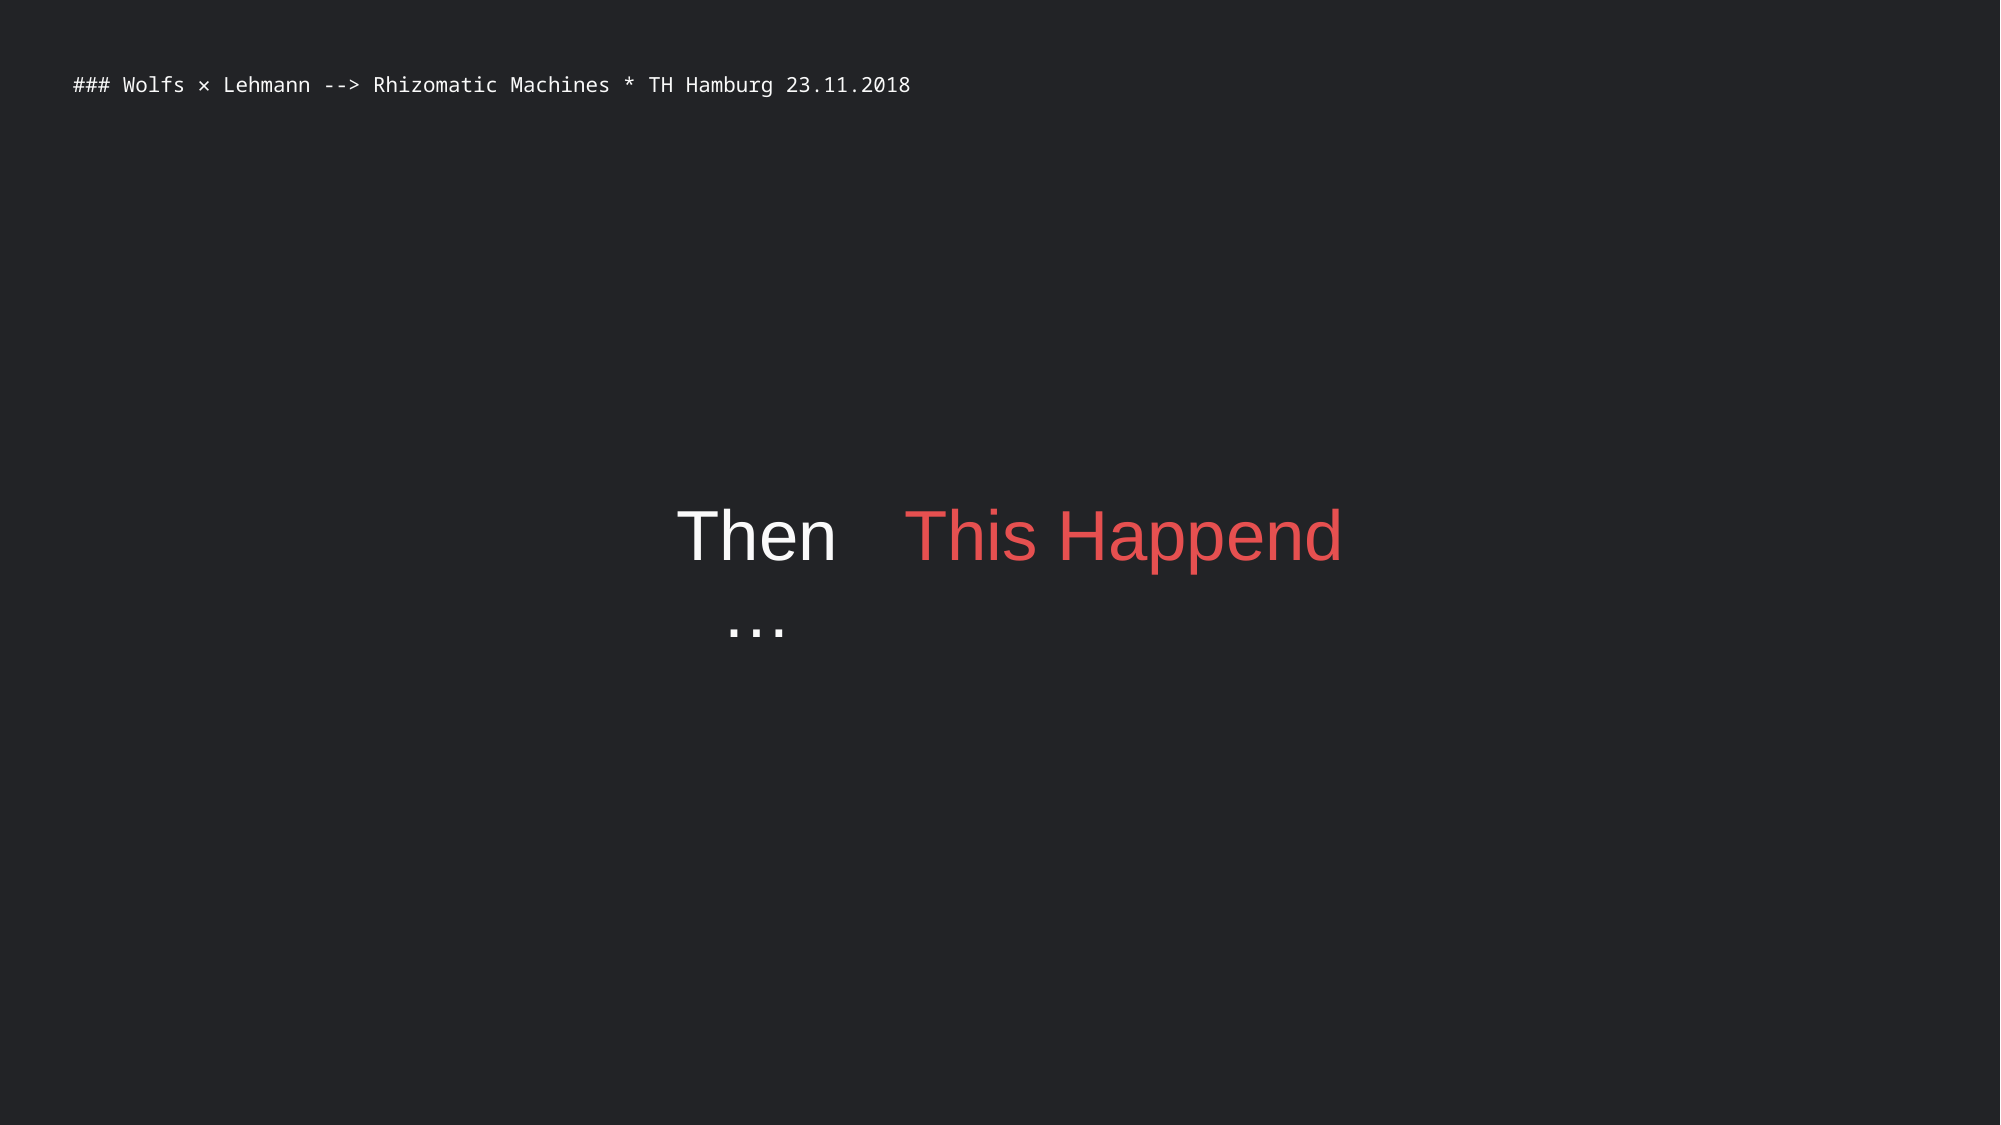

### Wolfs ✕ Lehmann --> Rhizomatic Machines * TH Hamburg 23.11.2018
Then …
This Happend